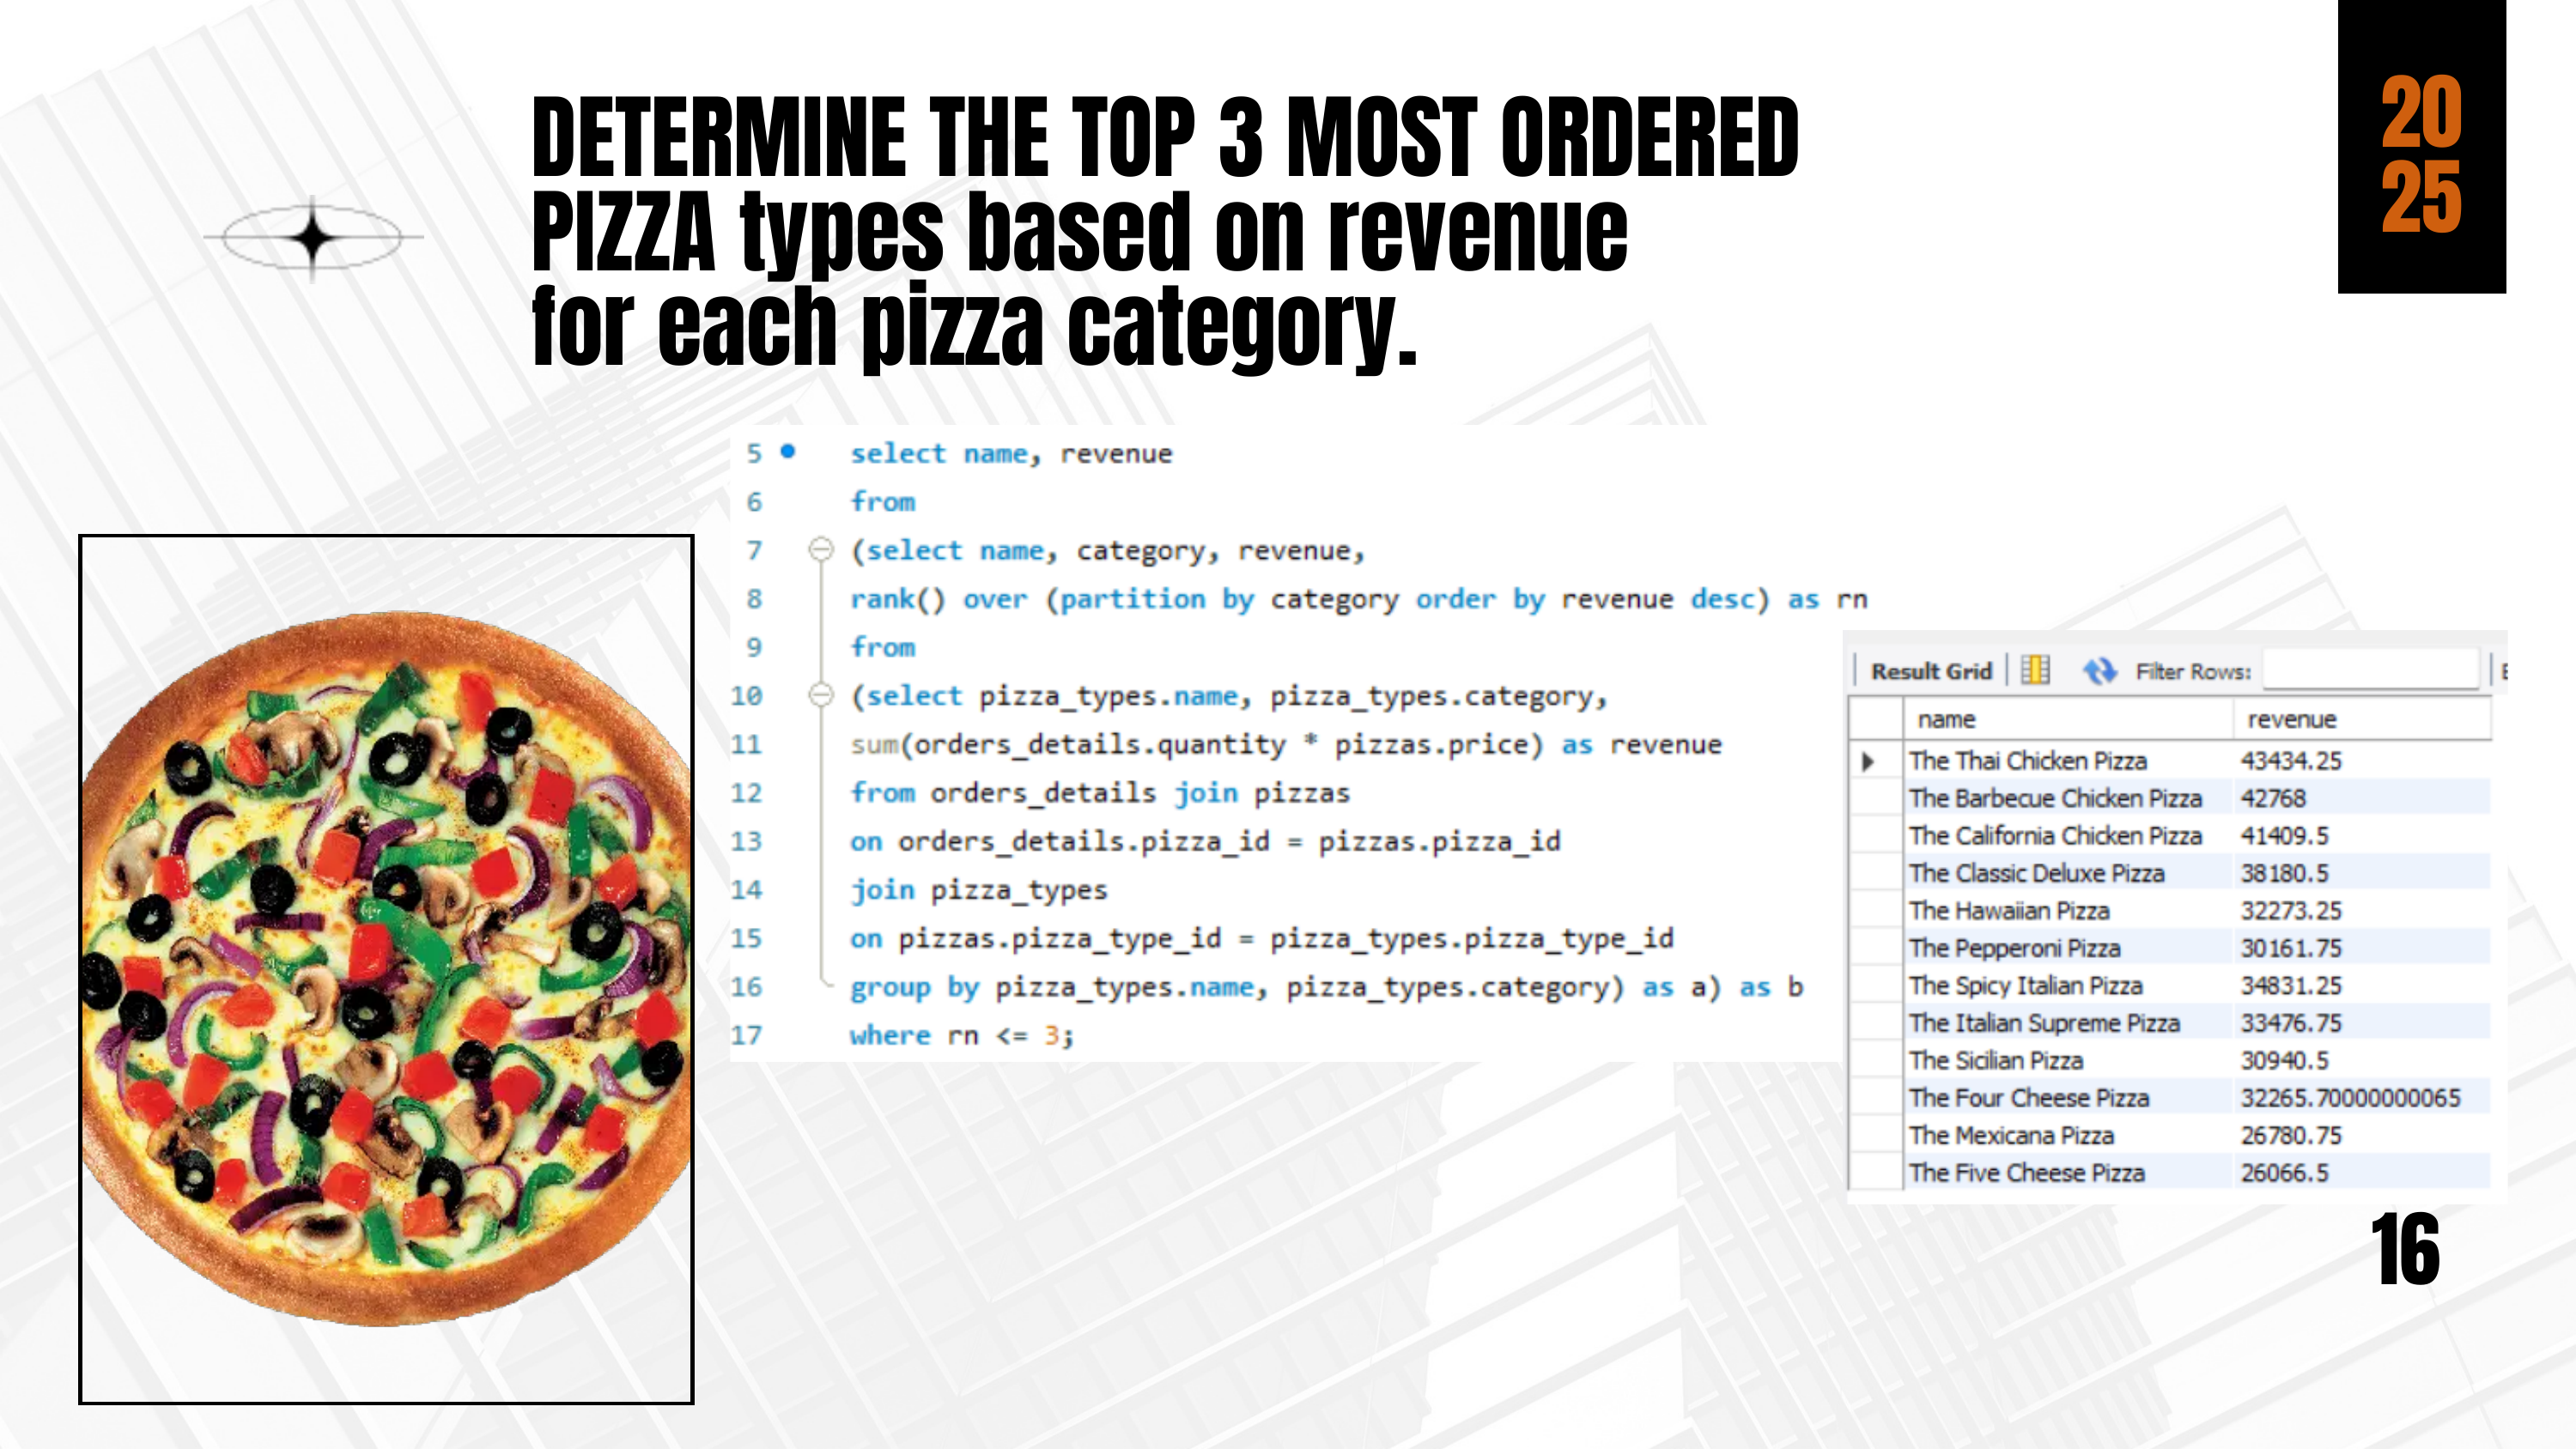

20
25
DETERMINE THE TOP 3 MOST ORDERED PIZZA types based on revenue
for each pizza category.

16